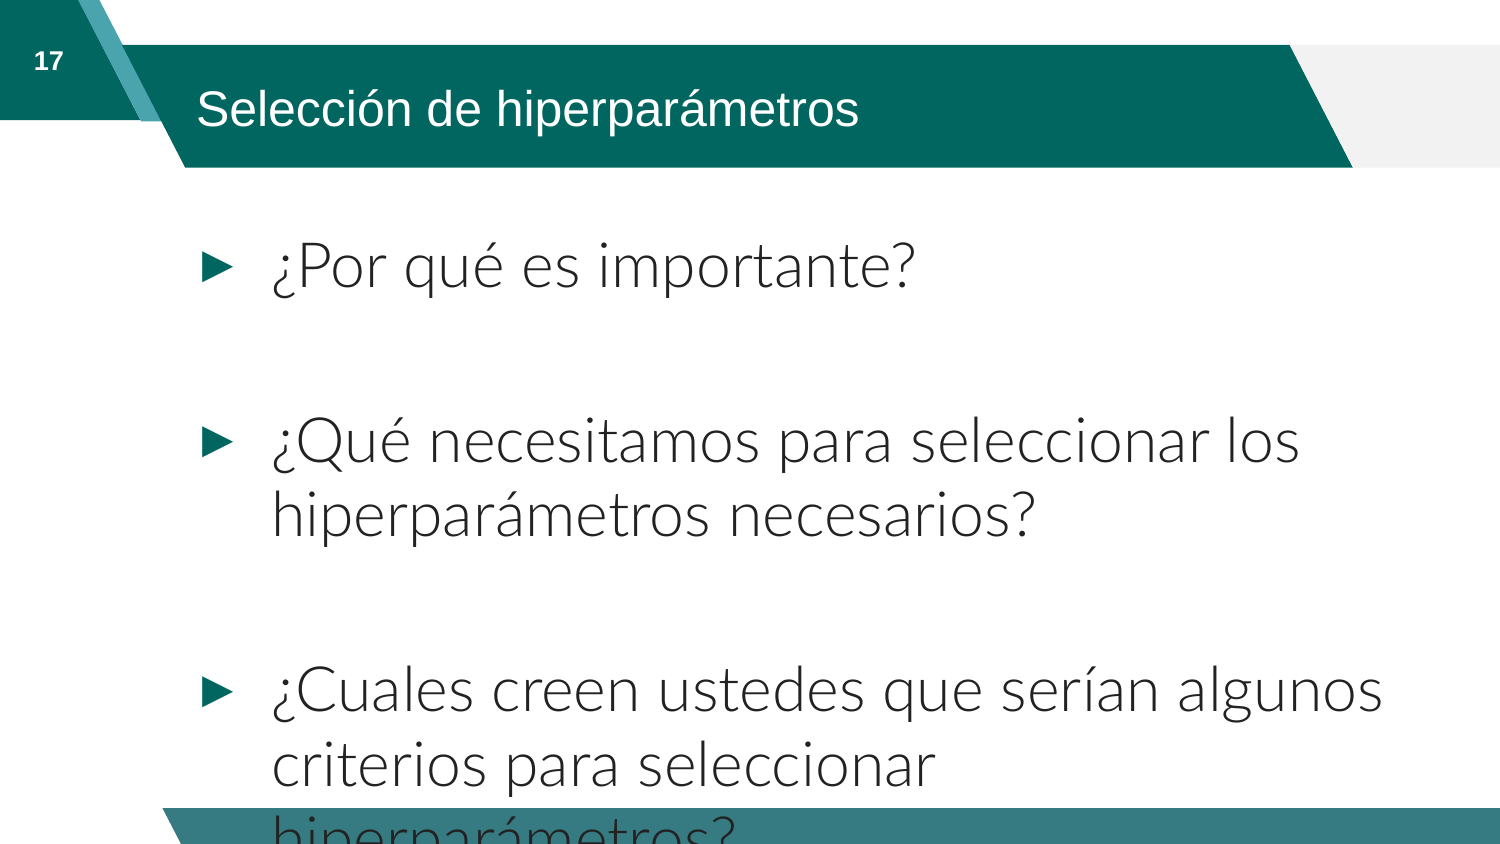

17
# Selección de hiperparámetros
¿Por qué es importante?

¿Qué necesitamos para seleccionar los hiperparámetros necesarios?

¿Cuales creen ustedes que serían algunos criterios para seleccionar hiperparámetros?